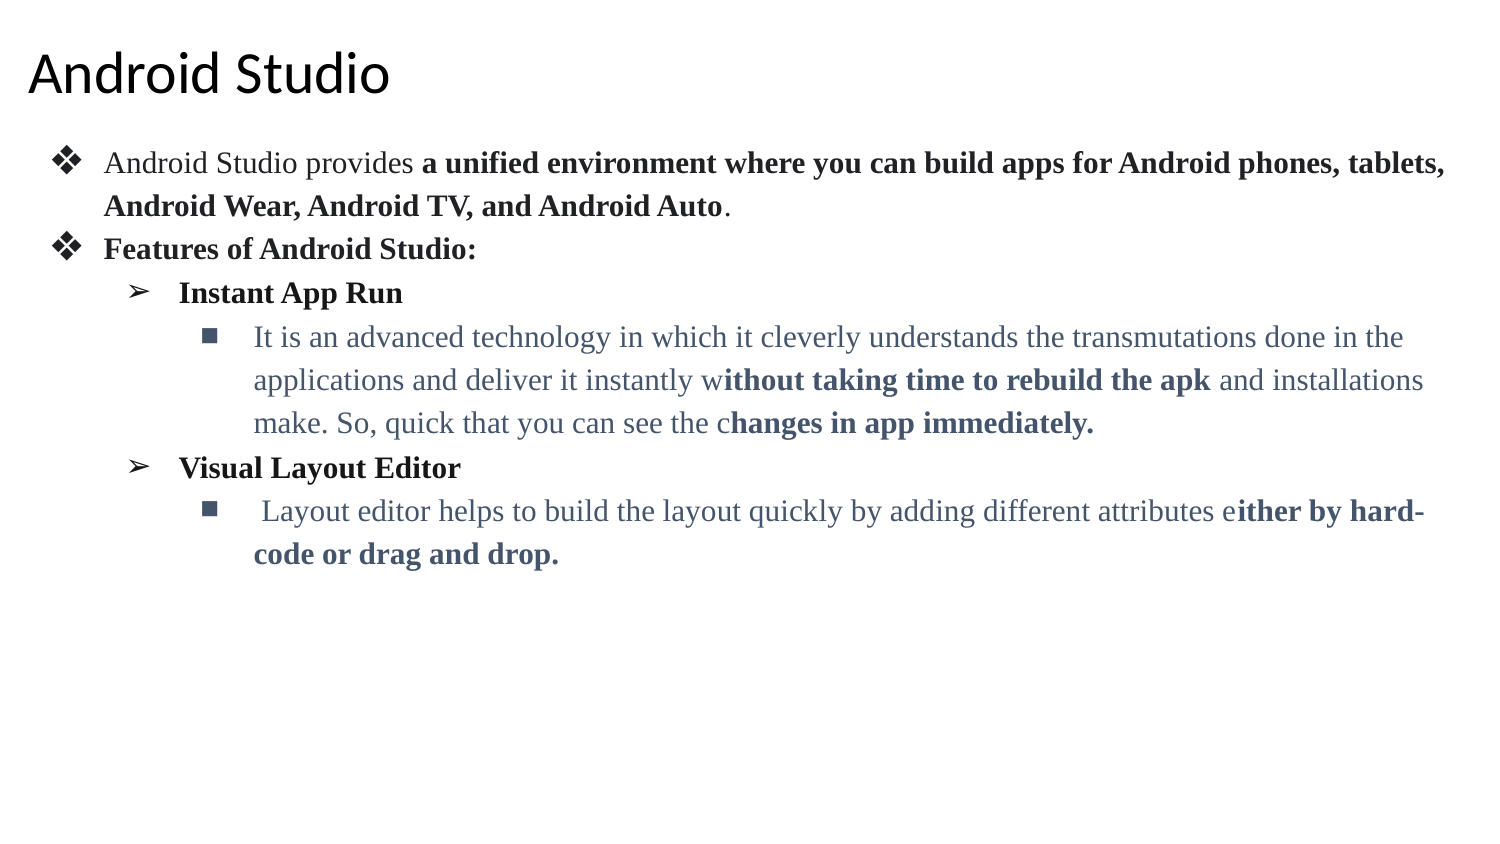

# Android Studio
Android Studio provides a unified environment where you can build apps for Android phones, tablets, Android Wear, Android TV, and Android Auto.
Features of Android Studio:
Instant App Run
It is an advanced technology in which it cleverly understands the transmutations done in the applications and deliver it instantly without taking time to rebuild the apk and installations make. So, quick that you can see the changes in app immediately.
Visual Layout Editor
 Layout editor helps to build the layout quickly by adding different attributes either by hard-code or drag and drop.